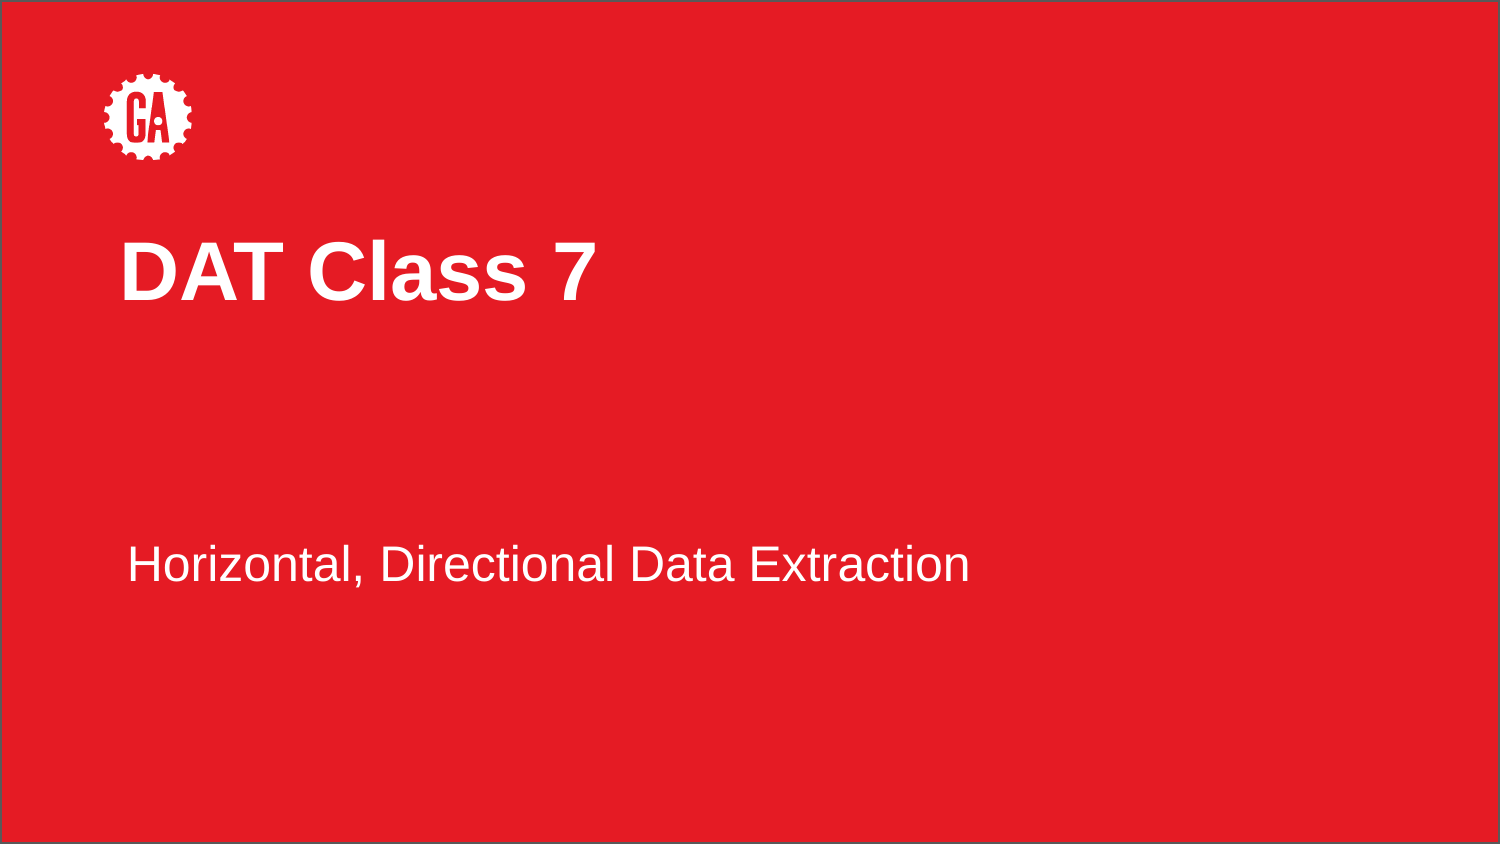

# DAT Class 7
Horizontal, Directional Data Extraction